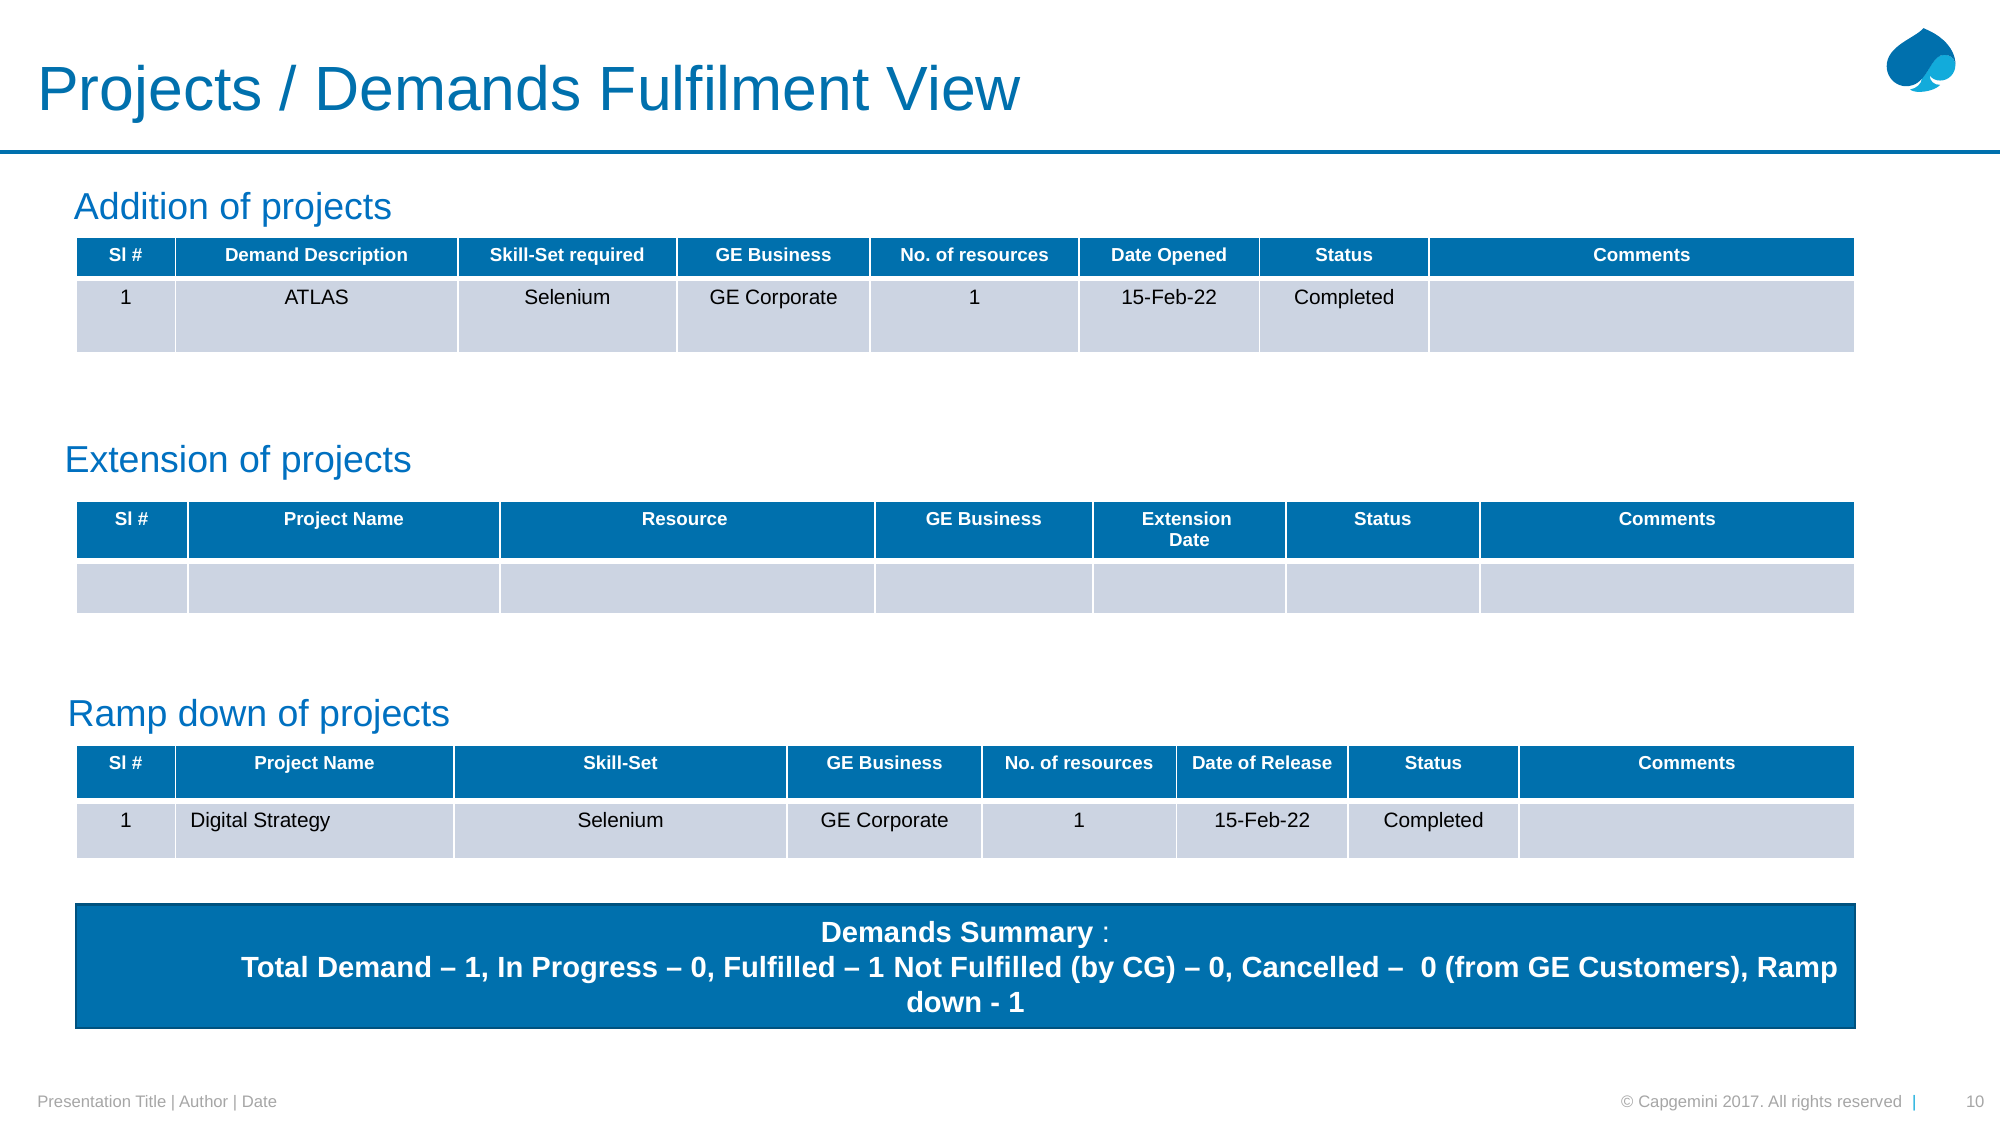

# Projects / Demands Fulfilment View
Addition of projects
| Sl # | Demand Description | Skill-Set required | GE Business | No. of resources | Date Opened | Status | Comments |
| --- | --- | --- | --- | --- | --- | --- | --- |
| 1 | ATLAS | Selenium | GE Corporate | 1 | 15-Feb-22 | Completed |  |
 Extension of projects
| Sl # | Project Name | Resource | GE Business | Extension Date | Status | Comments |
| --- | --- | --- | --- | --- | --- | --- |
|  |  |  |  |  |  |  |
Ramp down of projects
| Sl # | Project Name | Skill-Set | GE Business | No. of resources | Date of Release | Status | Comments |
| --- | --- | --- | --- | --- | --- | --- | --- |
| 1 | Digital Strategy | Selenium | GE Corporate | 1 | 15-Feb-22 | Completed |  |
Demands Summary :
                  Total Demand – 1, In Progress – 0, Fulfilled – 1 Not Fulfilled (by CG) – 0, Cancelled –  0 (from GE Customers), Ramp down - 1